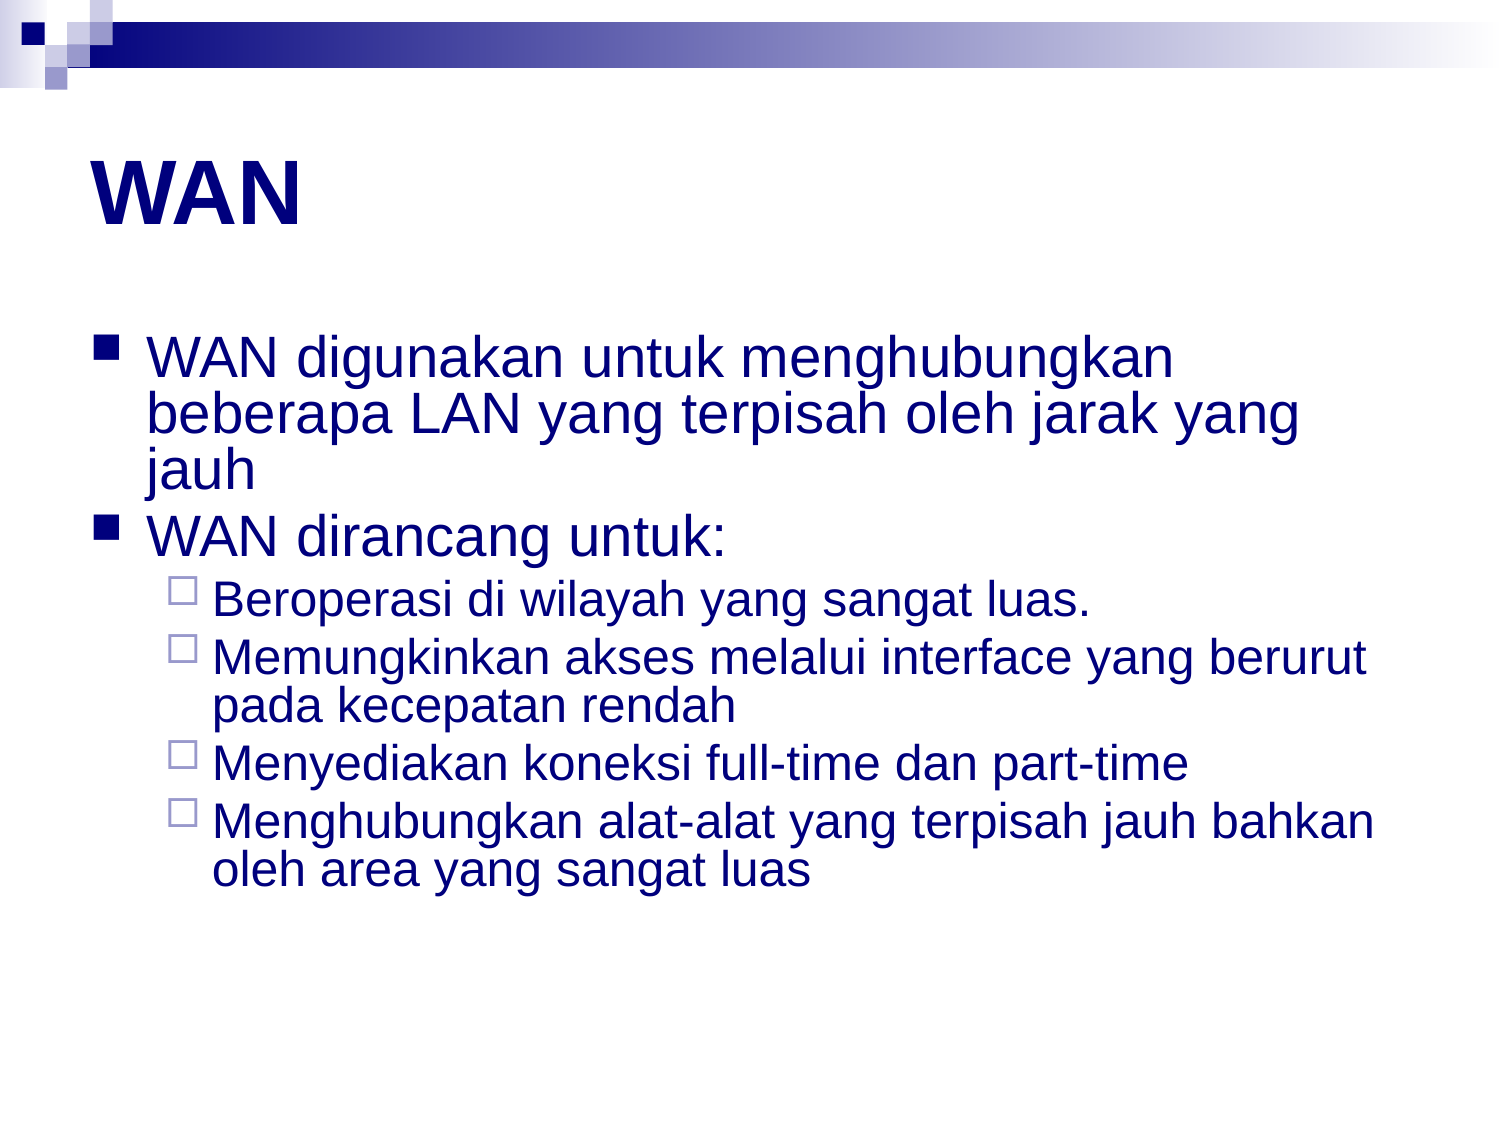

# WAN
WAN digunakan untuk menghubungkan beberapa LAN yang terpisah oleh jarak yang jauh
WAN dirancang untuk:
Beroperasi di wilayah yang sangat luas.
Memungkinkan akses melalui interface yang berurut pada kecepatan rendah
Menyediakan koneksi full-time dan part-time
Menghubungkan alat-alat yang terpisah jauh bahkan oleh area yang sangat luas